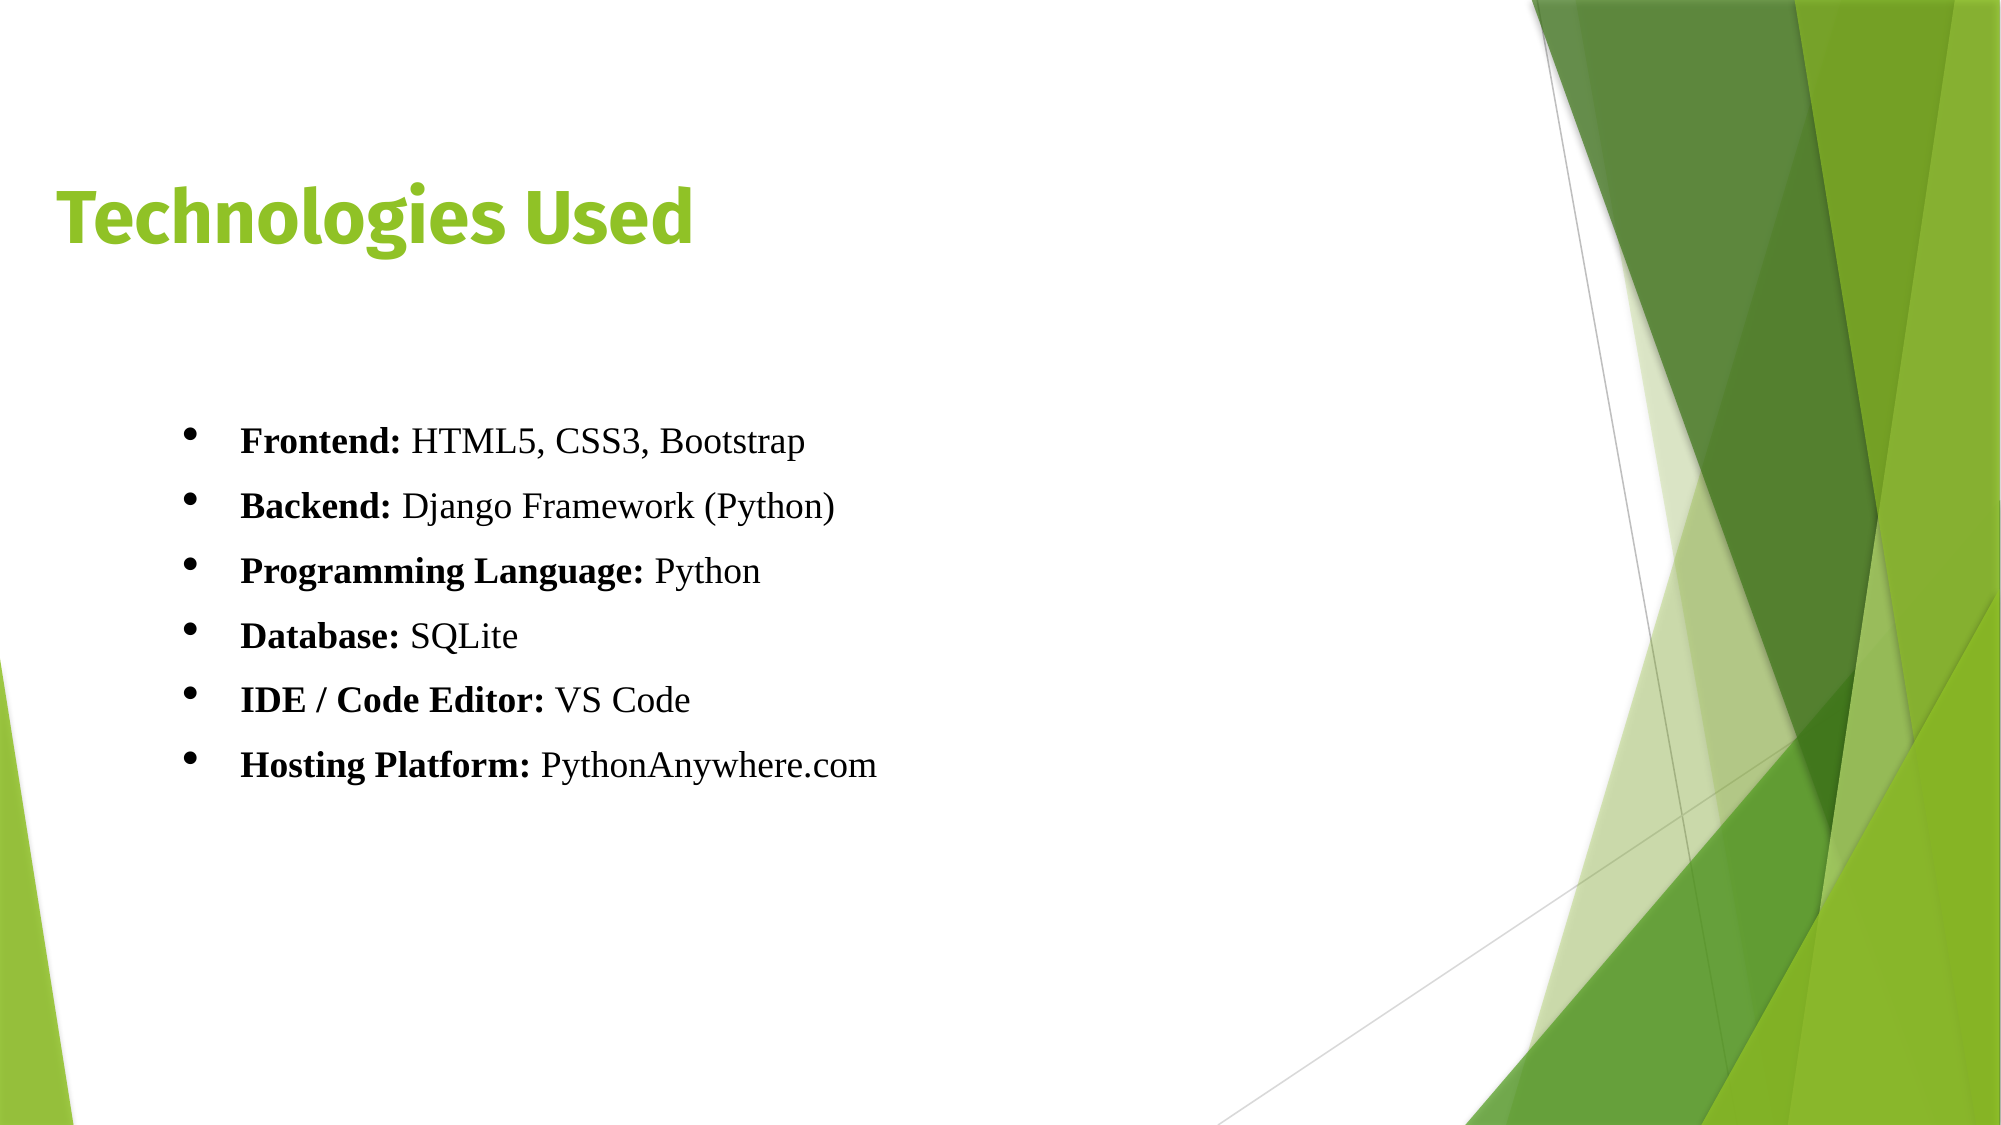

# Technologies Used
Frontend: HTML5, CSS3, Bootstrap
Backend: Django Framework (Python)
Programming Language: Python
Database: SQLite
IDE / Code Editor: VS Code
Hosting Platform: PythonAnywhere.com